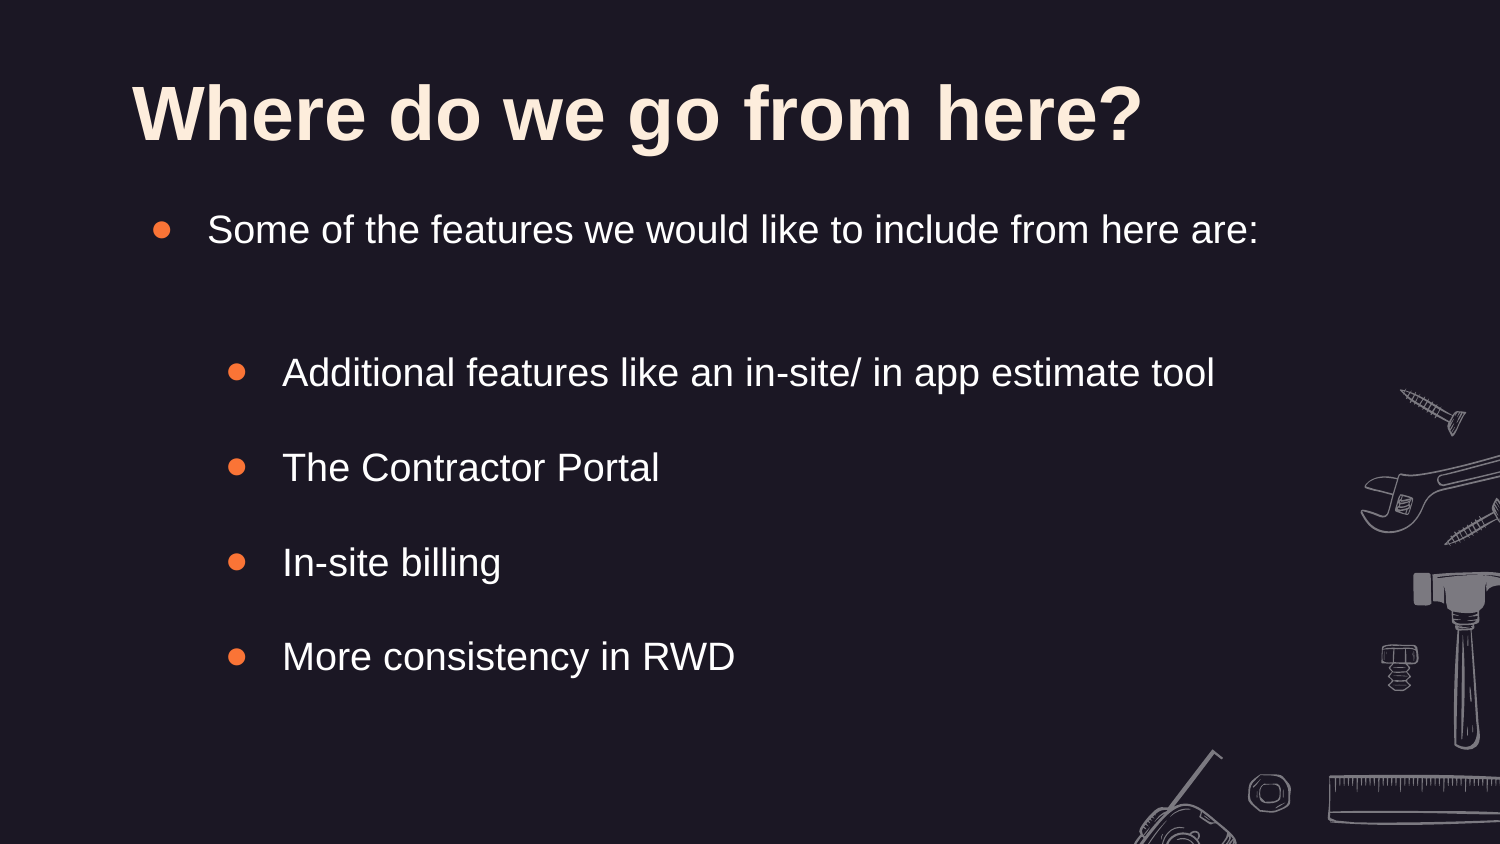

# Where do we go from here?
Some of the features we would like to include from here are:

Additional features like an in-site/ in app estimate tool
The Contractor Portal
In-site billing
More consistency in RWD